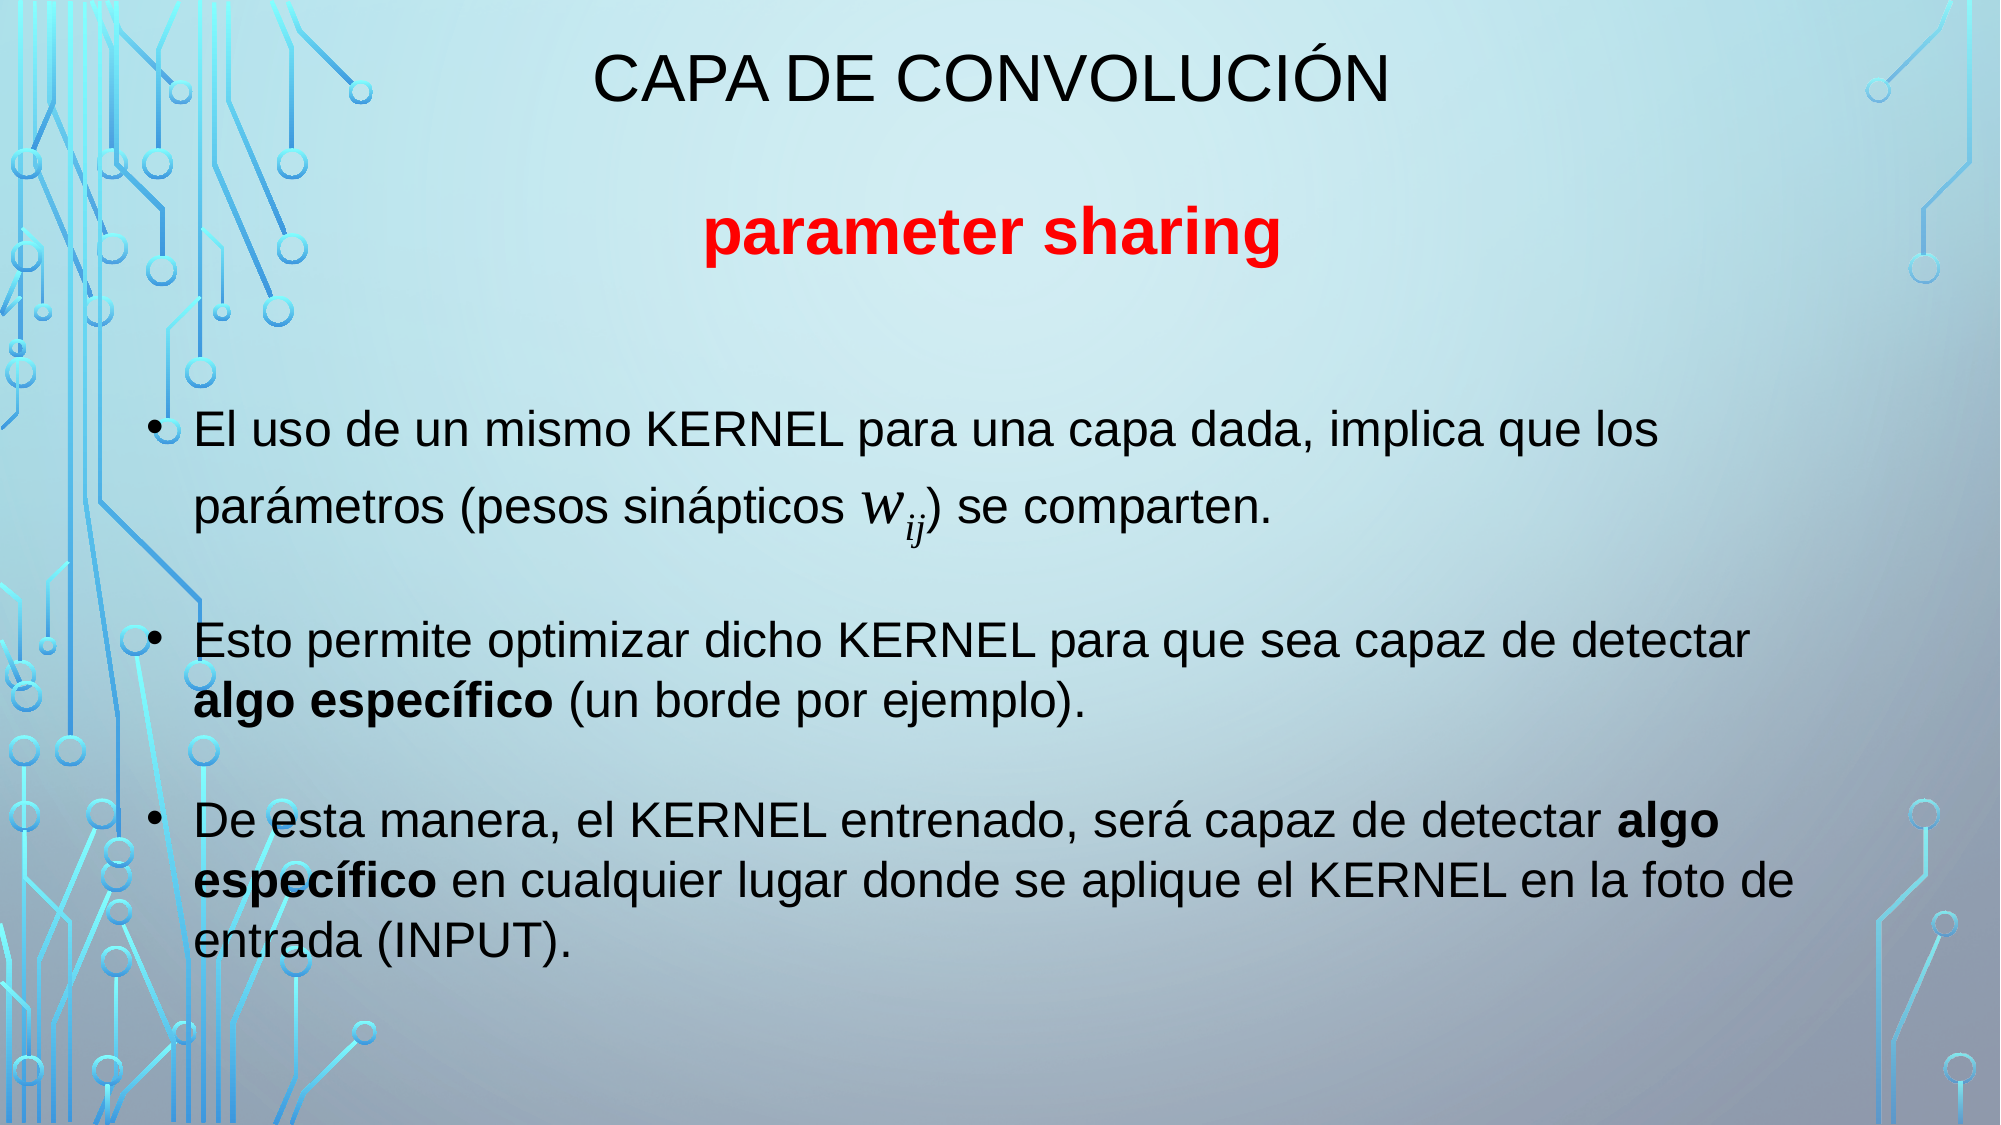

CAPA DE CONVOLUCIÓN
parameter sharing

El uso de un mismo KERNEL para una capa dada, implica que los parámetros (pesos sinápticos wij) se comparten.

Esto permite optimizar dicho KERNEL para que sea capaz de detectar algo específico (un borde por ejemplo).

De esta manera, el KERNEL entrenado, será capaz de detectar algo específico en cualquier lugar donde se aplique el KERNEL en la foto de entrada (INPUT).